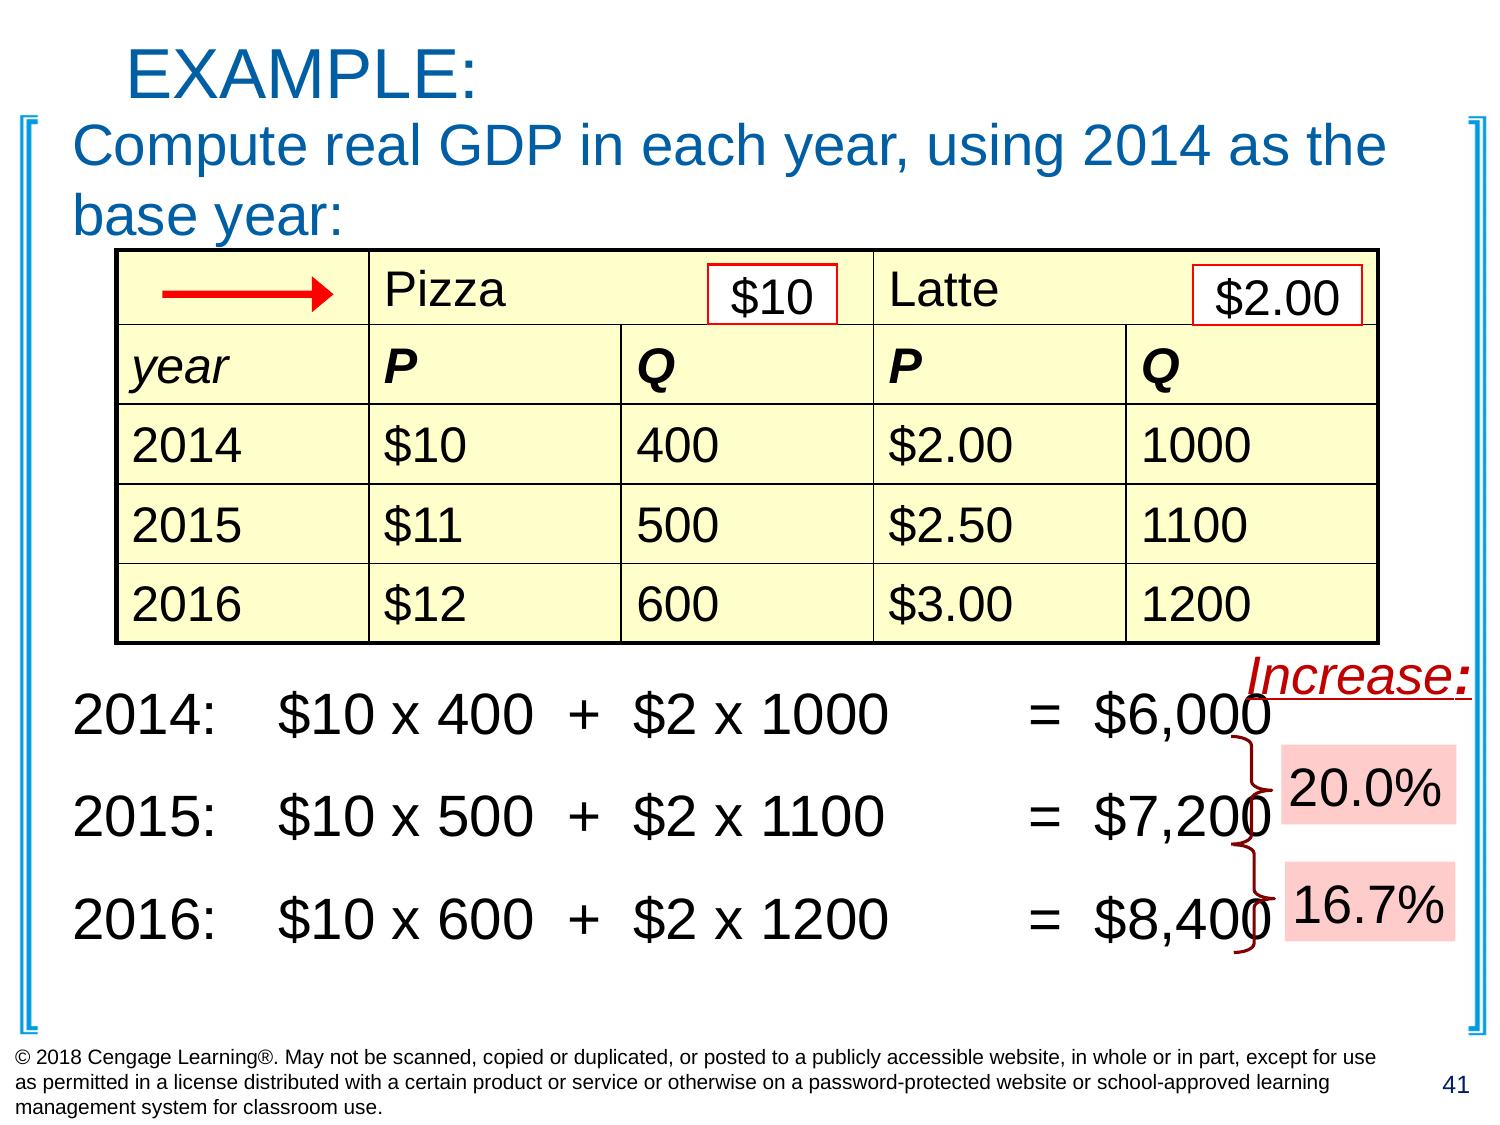

# EXAMPLE:
Compute real GDP in each year, using 2014 as the base year:

2014:	$10 x 400  +  $2 x 1000  	=  $6,000
2015:	$10 x 500  +  $2 x 1100 	=  $7,200
2016:	$10 x 600  +  $2 x 1200 	=  $8,400
|  | Pizza |  | Latte |  |
| --- | --- | --- | --- | --- |
| year | P | Q | P | Q |
| 2014 | $10 | 400 | $2.00 | 1000 |
| 2015 | $11 | 500 | $2.50 | 1100 |
| 2016 | $12 | 600 | $3.00 | 1200 |
$10
$2.00

Increase:

20.0%

16.7%
© 2018 Cengage Learning®. May not be scanned, copied or duplicated, or posted to a publicly accessible website, in whole or in part, except for use as permitted in a license distributed with a certain product or service or otherwise on a password-protected website or school-approved learning management system for classroom use.
41